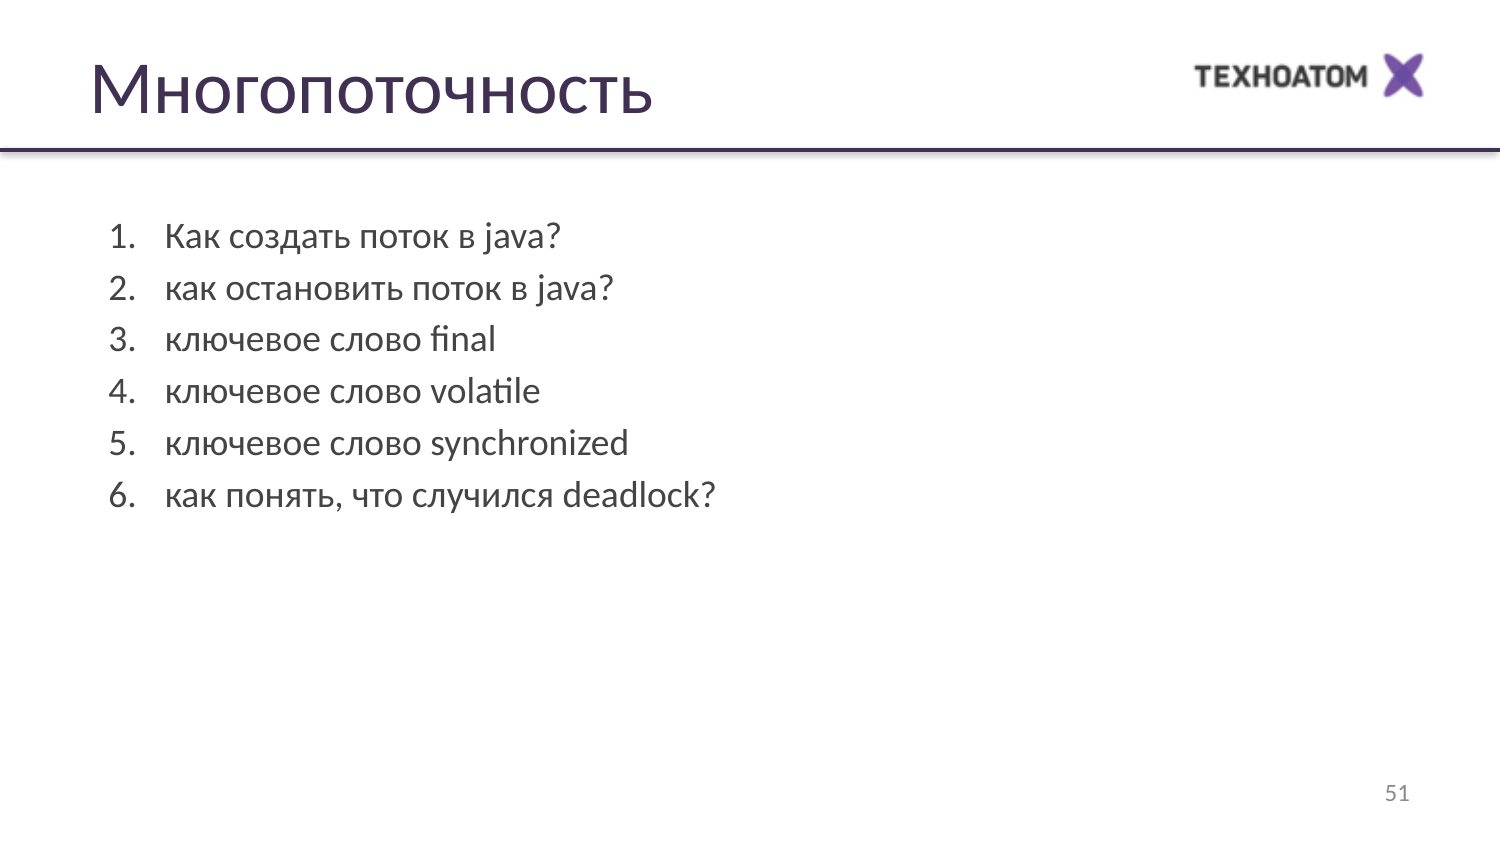

Многопоточность
Как создать поток в java?
как остановить поток в java?
ключевое слово final
ключевое слово volatile
ключевое слово synchronized
как понять, что случился deadlock?

51